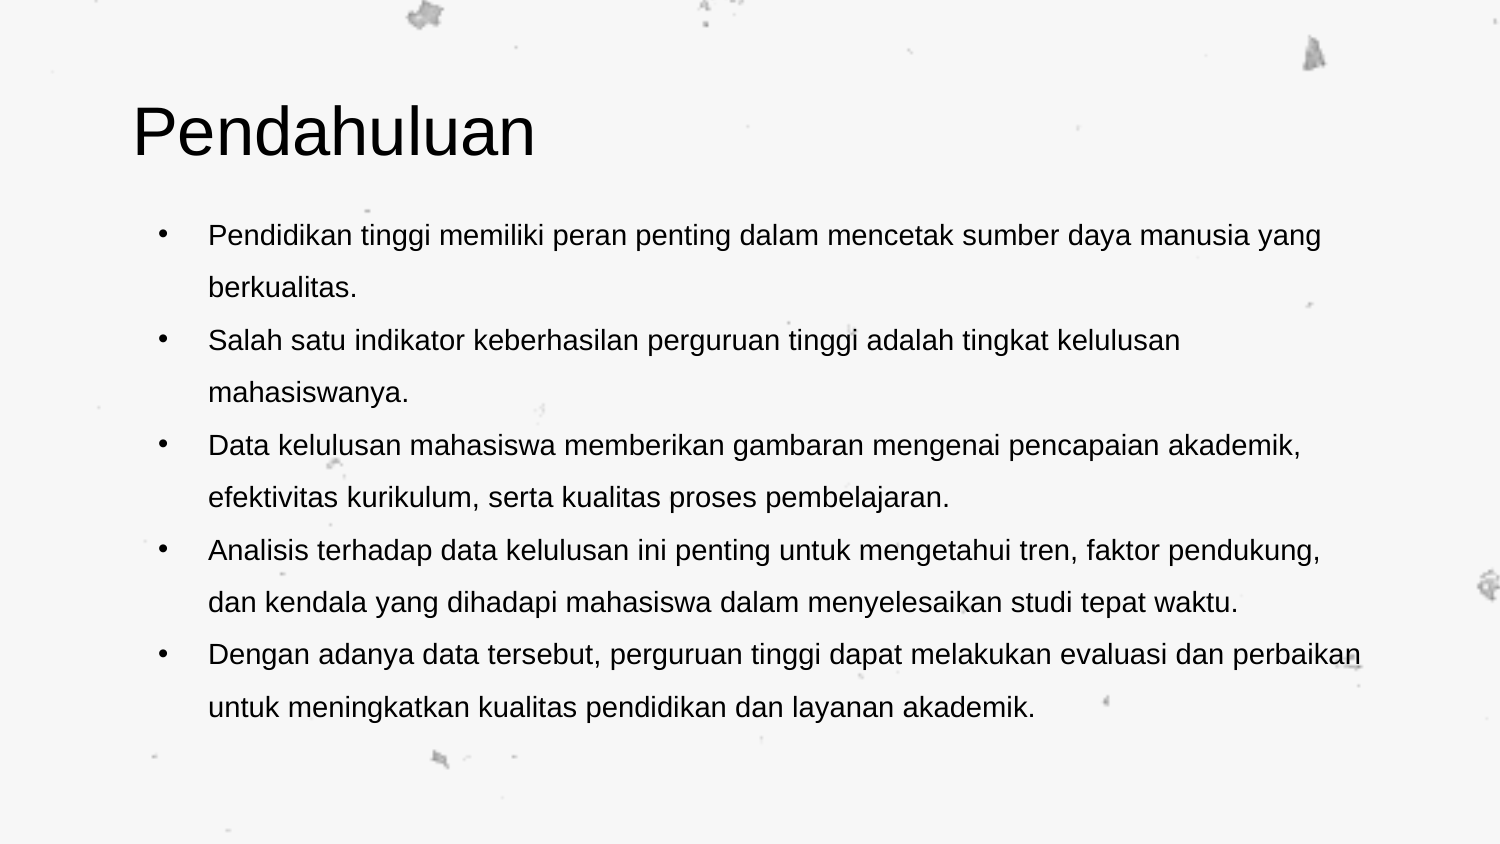

# Pendahuluan
Pendidikan tinggi memiliki peran penting dalam mencetak sumber daya manusia yang berkualitas.
Salah satu indikator keberhasilan perguruan tinggi adalah tingkat kelulusan mahasiswanya.
Data kelulusan mahasiswa memberikan gambaran mengenai pencapaian akademik, efektivitas kurikulum, serta kualitas proses pembelajaran.
Analisis terhadap data kelulusan ini penting untuk mengetahui tren, faktor pendukung, dan kendala yang dihadapi mahasiswa dalam menyelesaikan studi tepat waktu.
Dengan adanya data tersebut, perguruan tinggi dapat melakukan evaluasi dan perbaikan untuk meningkatkan kualitas pendidikan dan layanan akademik.